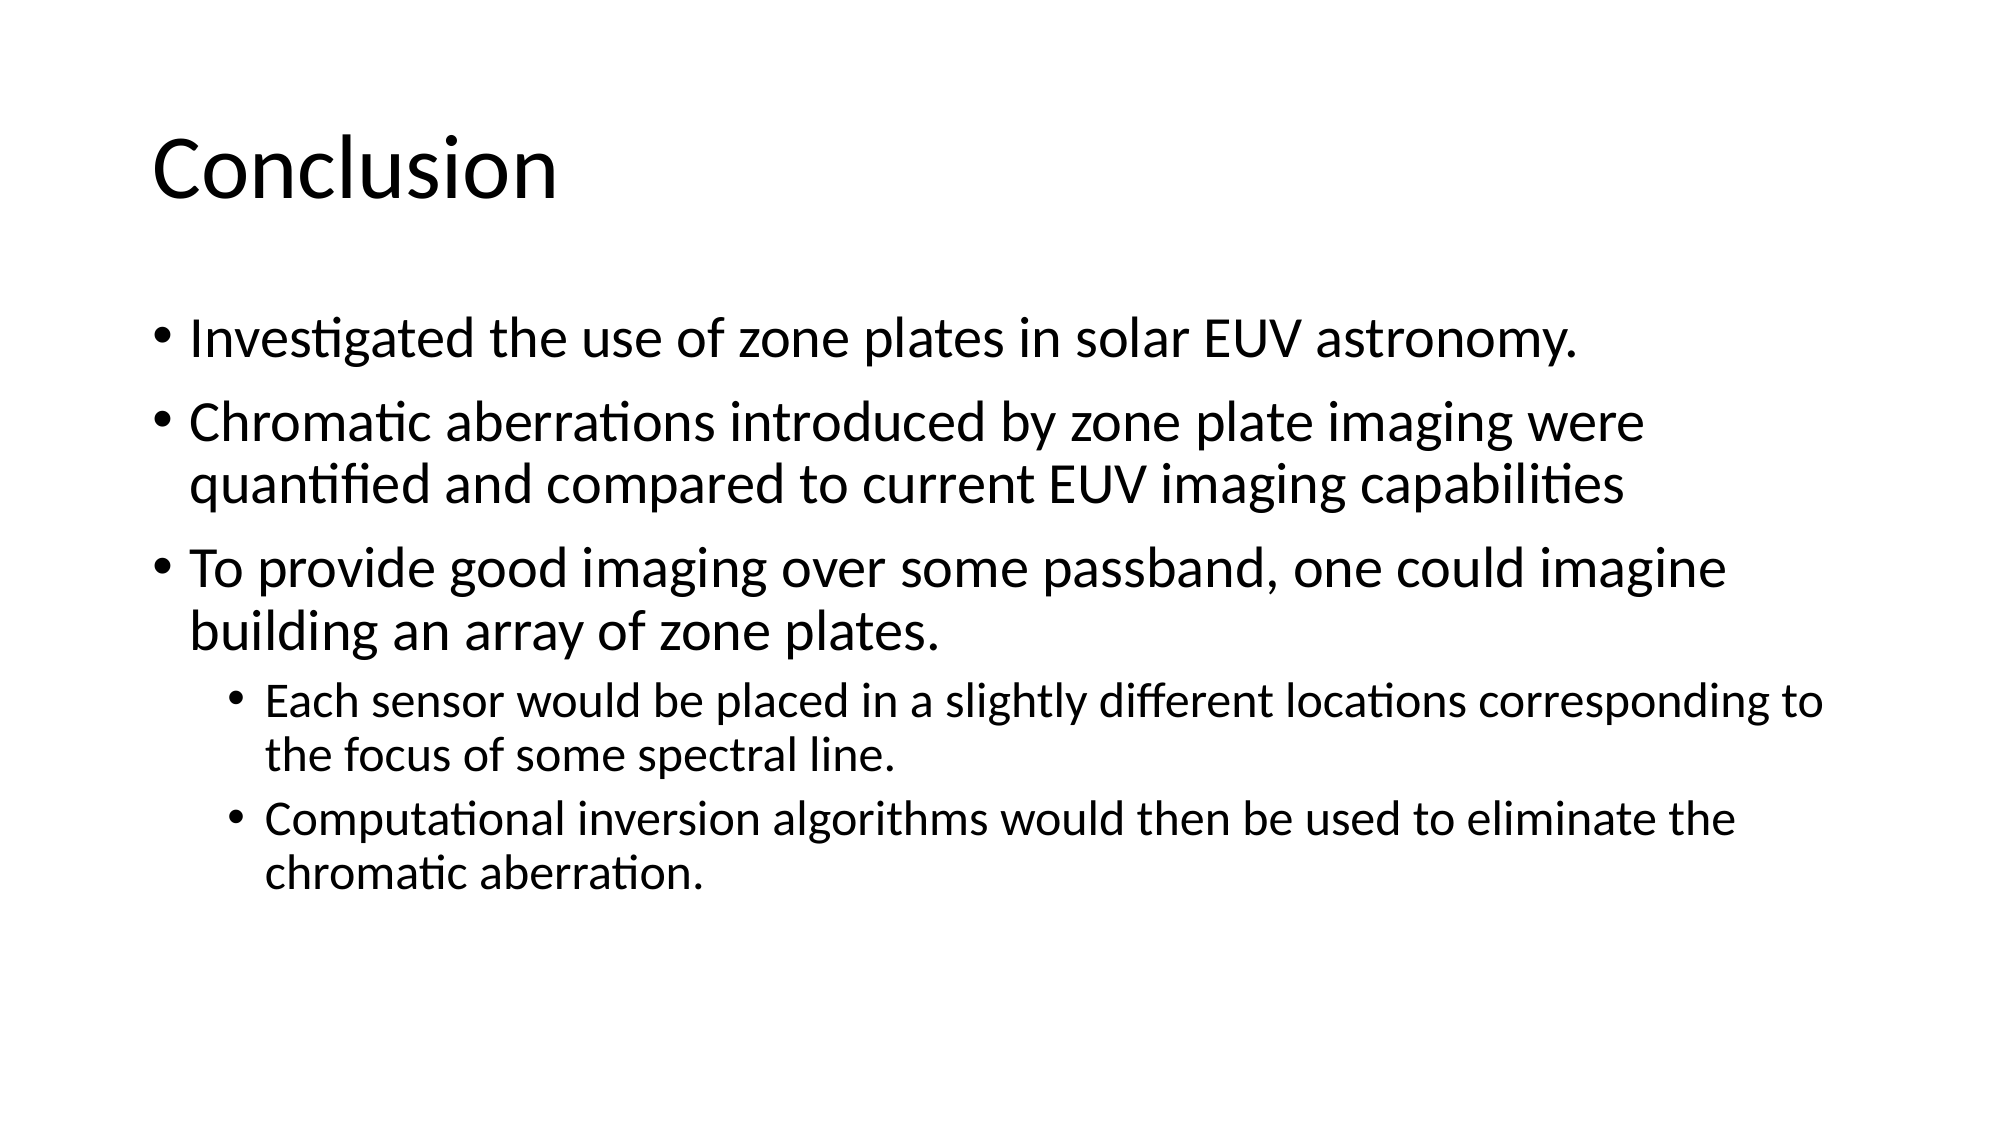

# Conclusion
Investigated the use of zone plates in solar EUV astronomy.
Chromatic aberrations introduced by zone plate imaging were quantified and compared to current EUV imaging capabilities
To provide good imaging over some passband, one could imagine building an array of zone plates.
Each sensor would be placed in a slightly different locations corresponding to the focus of some spectral line.
Computational inversion algorithms would then be used to eliminate the chromatic aberration.